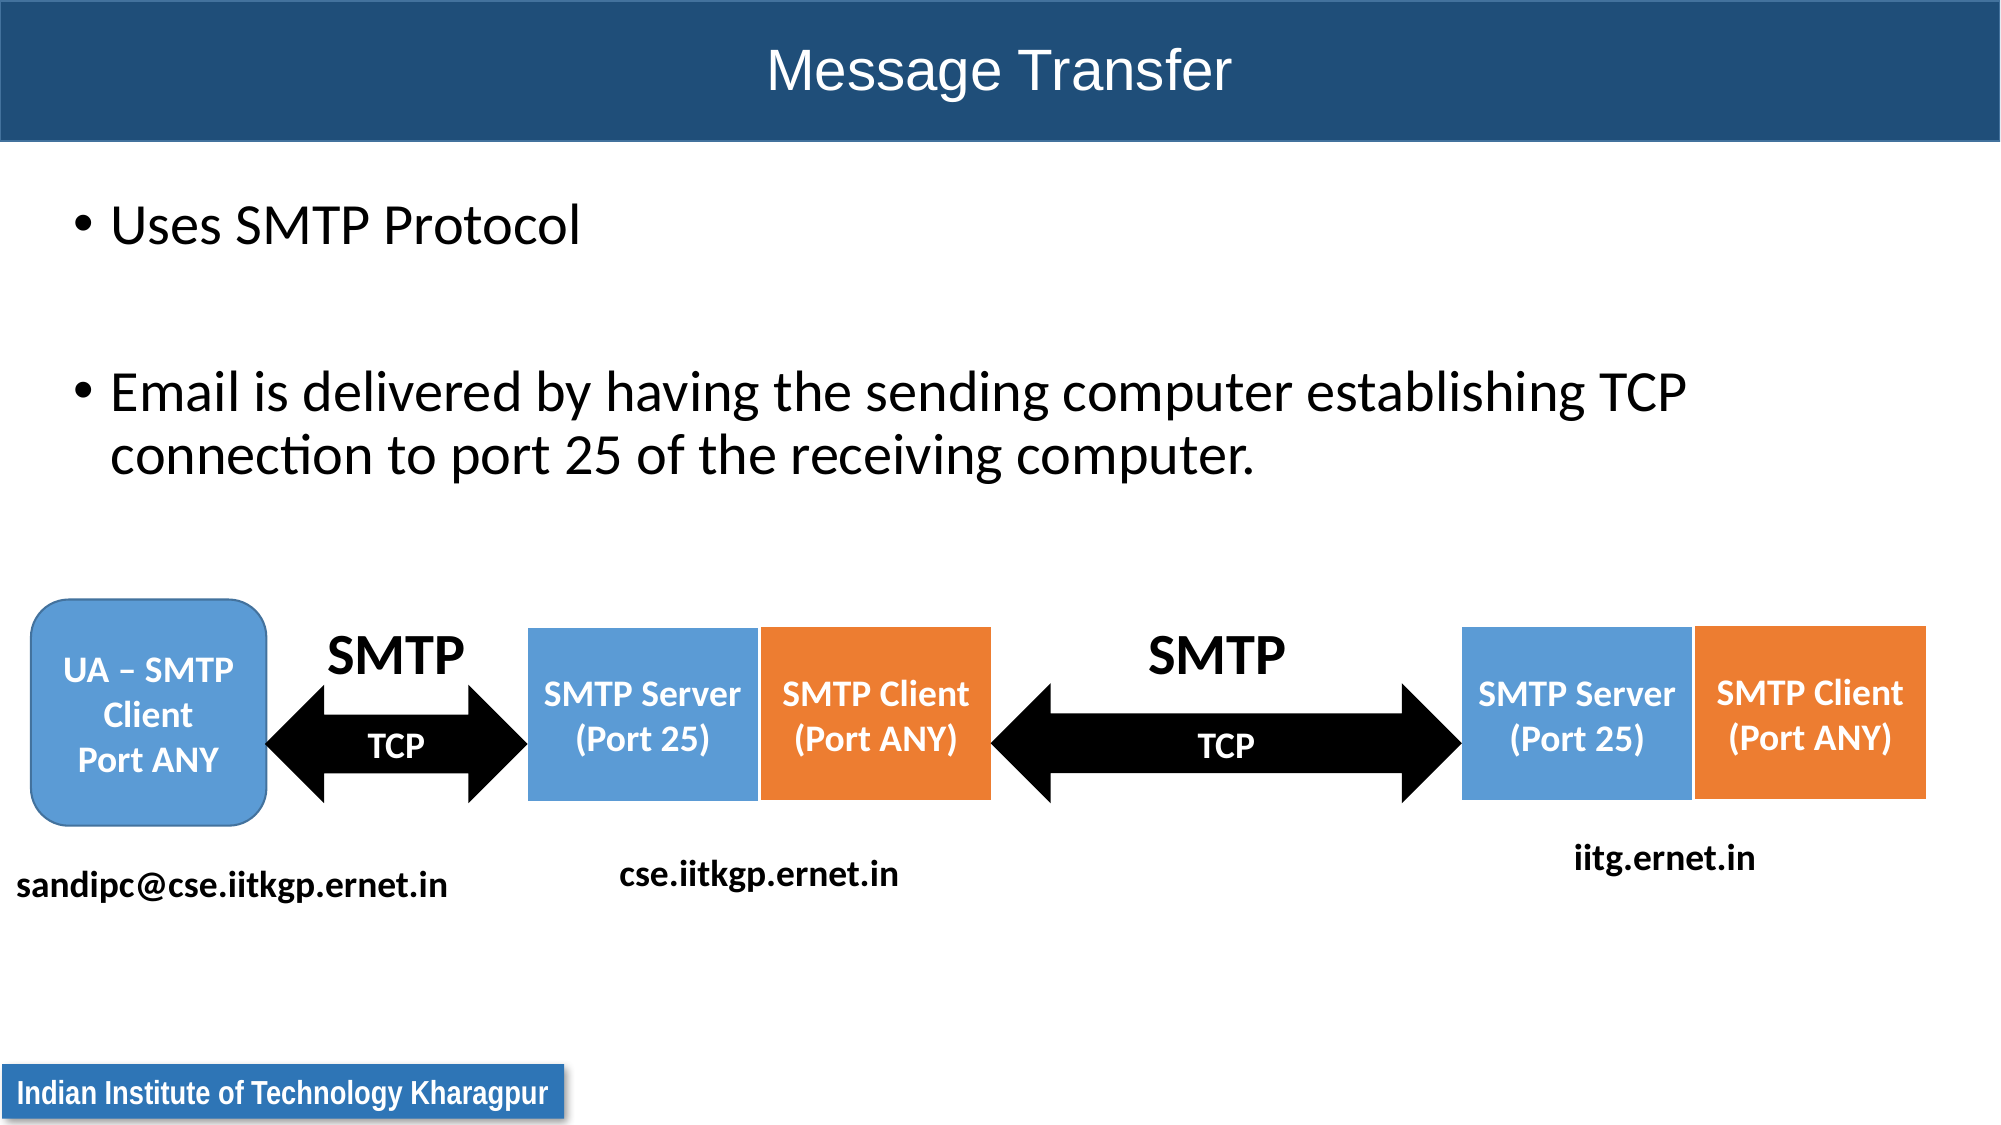

# Message Transfer
Uses SMTP Protocol

Email is delivered by having the sending computer establishing TCP connection to port 25 of the receiving computer.
UA – SMTP Client
Port ANY
SMTP
SMTP
SMTP Client (Port ANY)
SMTP Client (Port ANY)
SMTP Server
(Port 25)
SMTP Server
(Port 25)
TCP
TCP
iitg.ernet.in
cse.iitkgp.ernet.in
sandipc@cse.iitkgp.ernet.in